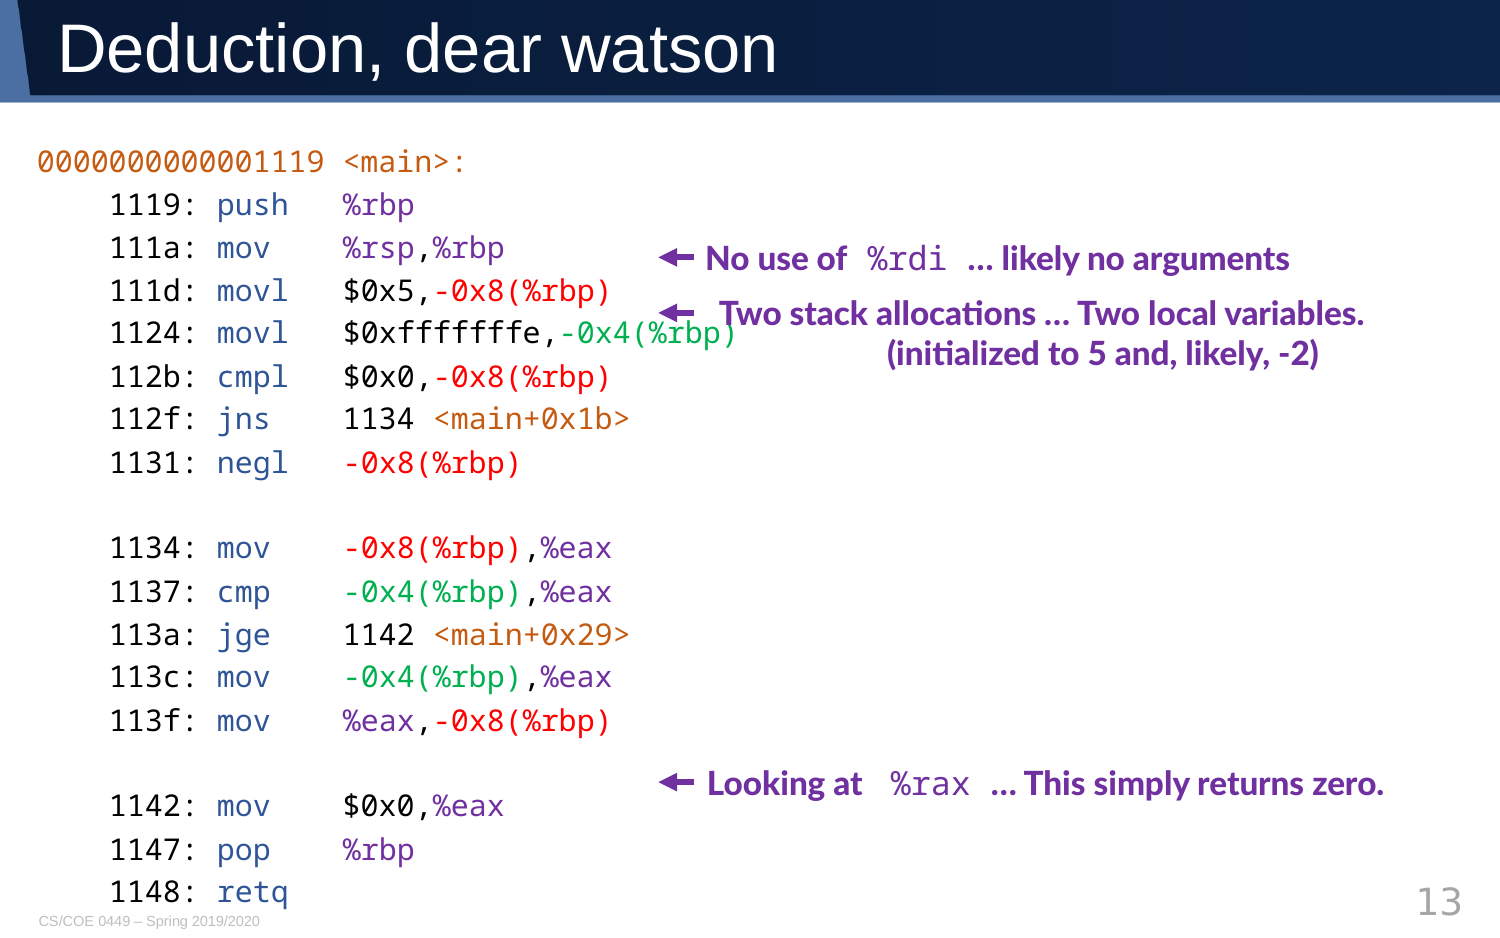

# Deduction, dear watson
0000000000001119 <main>:
    1119: push   %rbp
    111a: mov    %rsp,%rbp
    111d: movl   $0x5,-0x8(%rbp)
    1124: movl   $0xfffffffe,-0x4(%rbp)
    112b: cmpl   $0x0,-0x8(%rbp)
    112f: jns    1134 <main+0x1b>
    1131: negl   -0x8(%rbp)

    1134: mov    -0x8(%rbp),%eax
    1137: cmp    -0x4(%rbp),%eax
    113a: jge    1142 <main+0x29>
    113c: mov    -0x4(%rbp),%eax
    113f: mov    %eax,-0x8(%rbp)

    1142: mov    $0x0,%eax
    1147: pop    %rbp
    1148: retq

No use of %rdi … likely no arguments
Two stack allocations … Two local variables.
                     (initialized to 5 and, likely, -2)
Looking at  %rax … This simply returns zero.
13
CS/COE 0449 – Spring 2019/2020